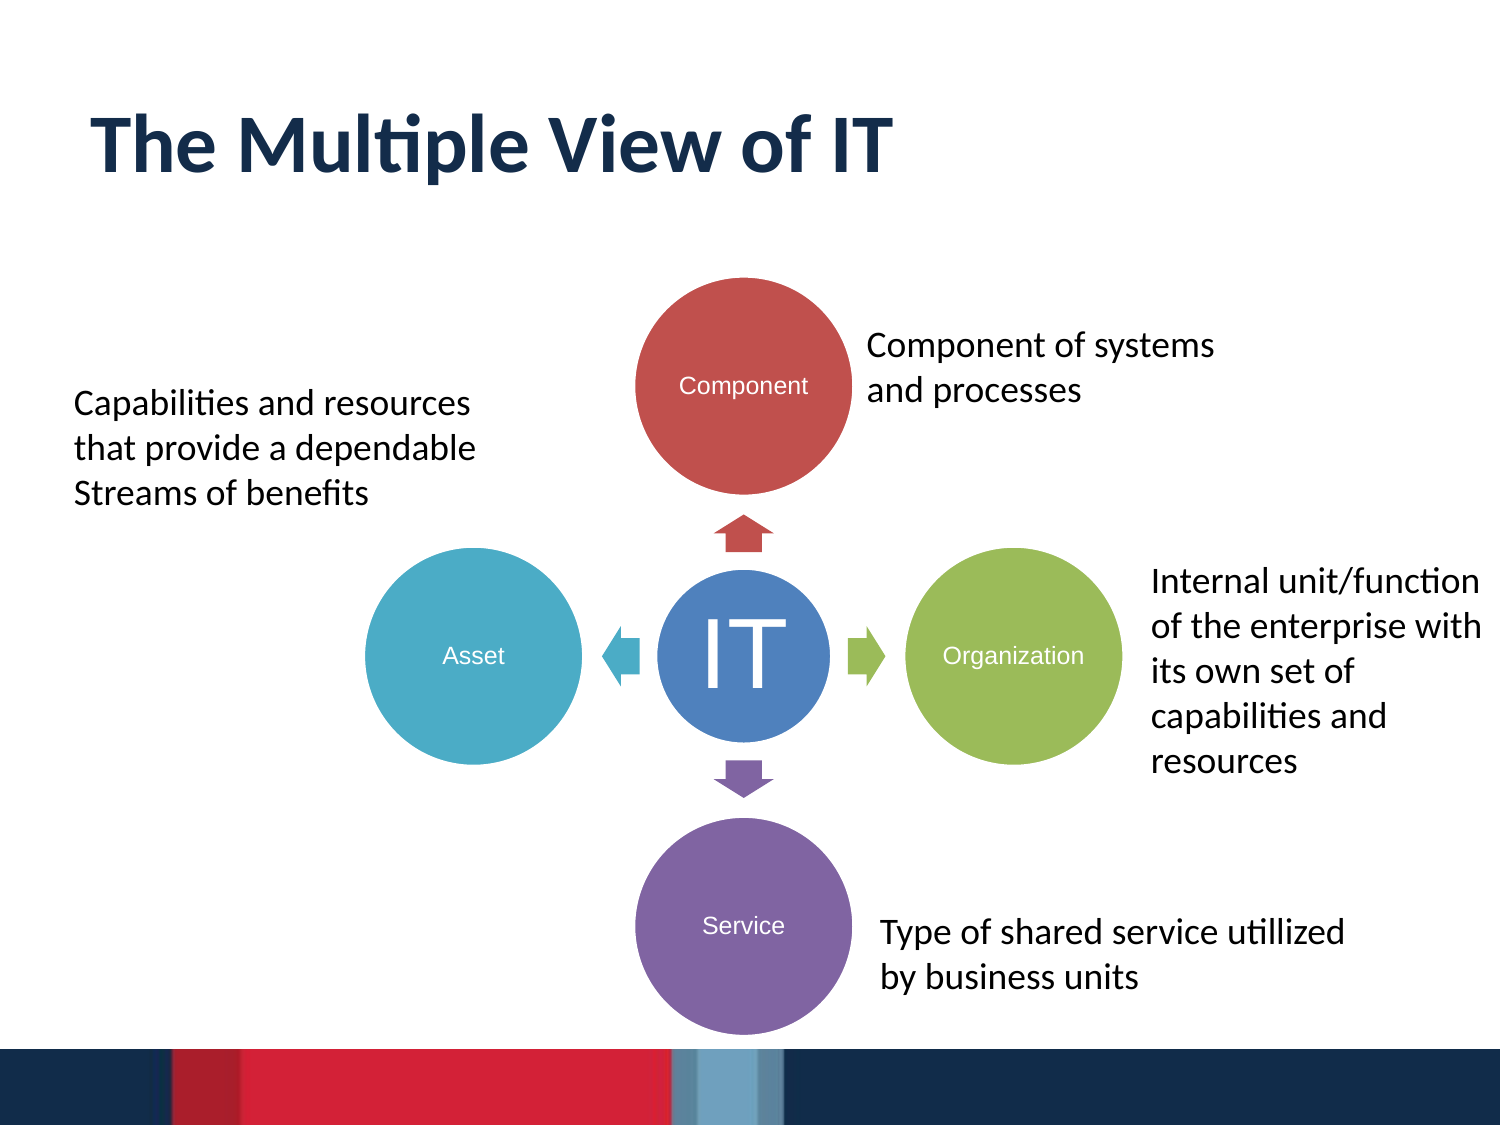

# The Multiple View of IT
IT

Component

Organization

Service

Asset
Component of systems
and processes
Capabilities and resources
that provide a dependable
Streams of benefits
Internal unit/function
of the enterprise with
its own set of
capabilities and
resources
Type of shared service utillized
by business units